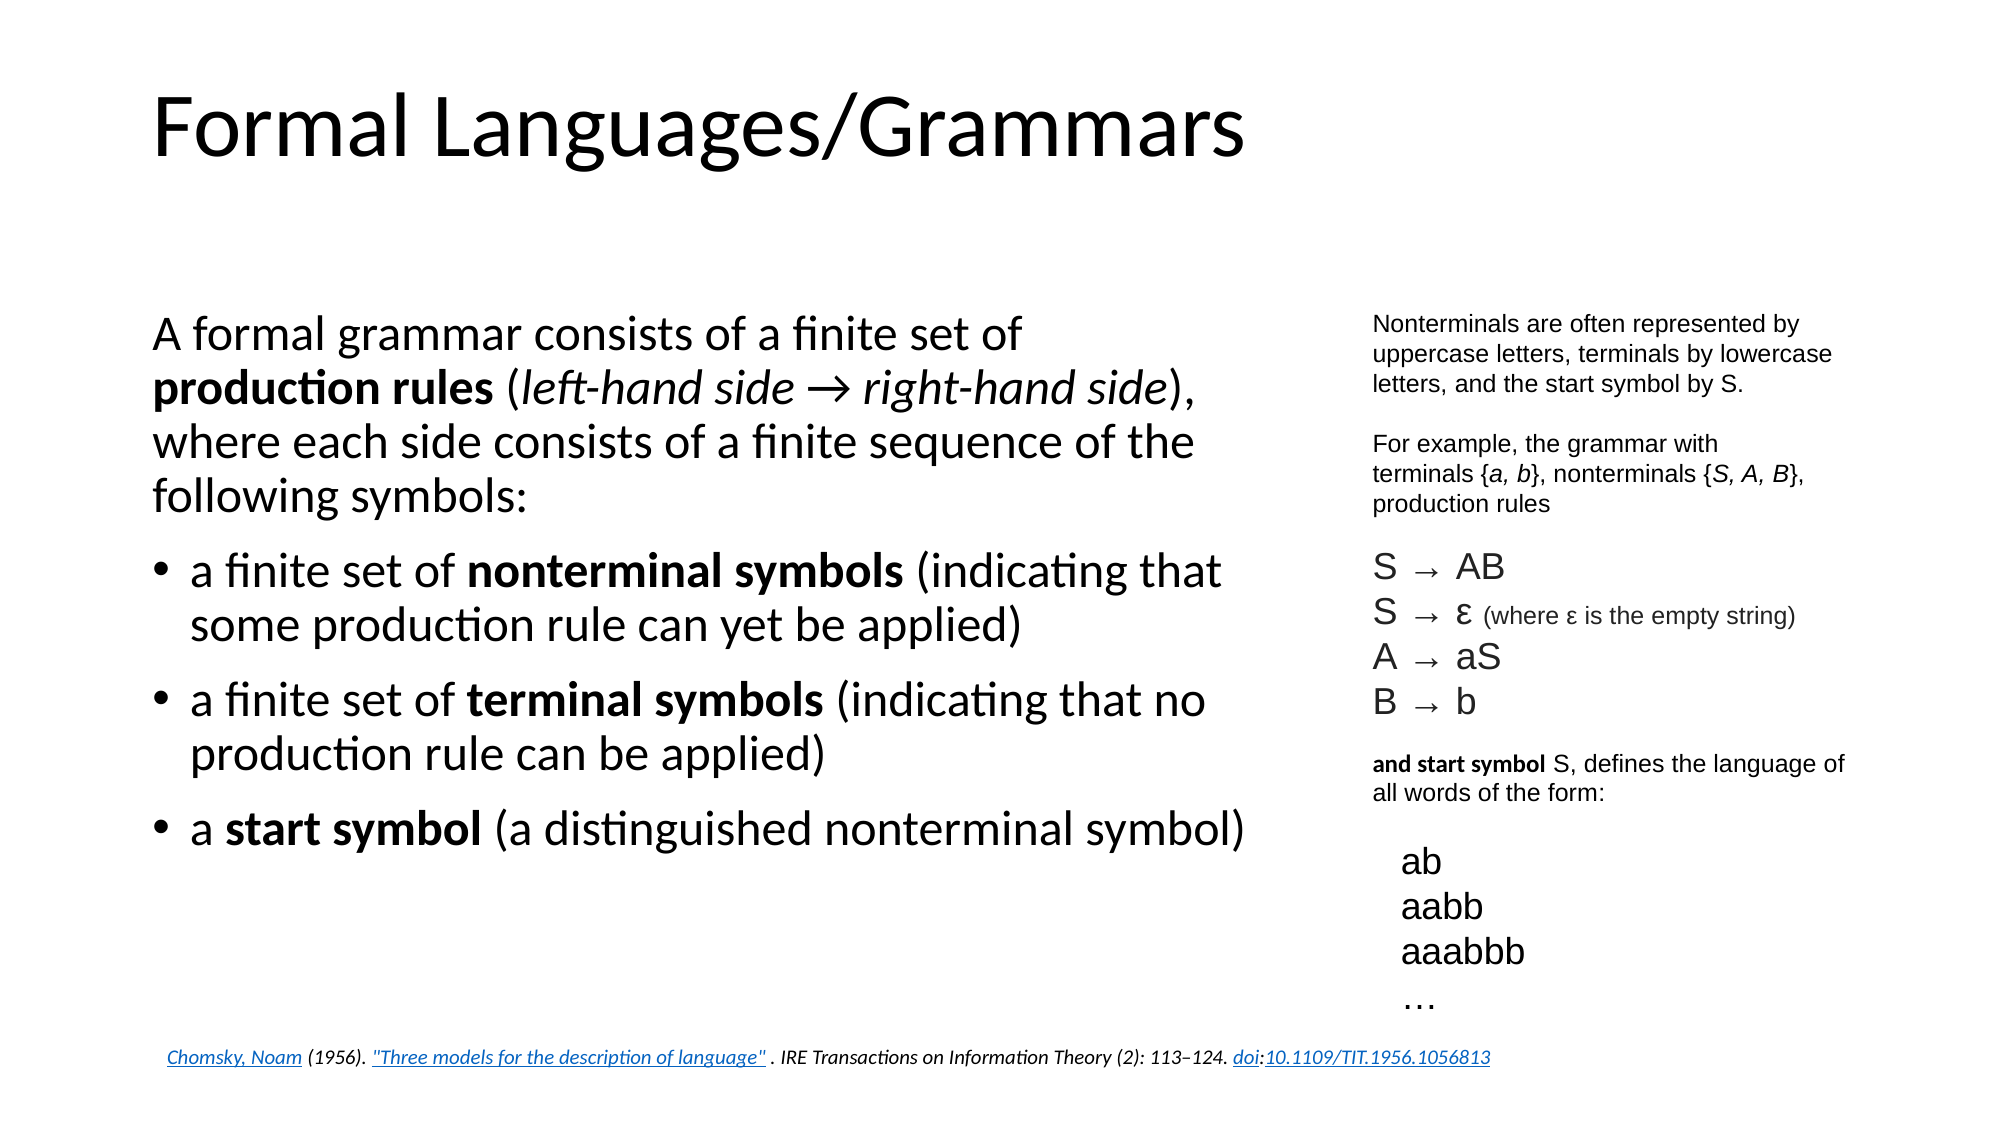

# Formal Languages/Grammars
Nonterminals are often represented by uppercase letters, terminals by lowercase letters, and the start symbol by S.

For example, the grammar with terminals {a, b}, nonterminals {S, A, B}, production rules

S → AB
S → ε (where ε is the empty string)
A → aS
B → b

and start symbol S, defines the language of all words of the form:
ab
aabb
aaabbb
…

A formal grammar consists of a finite set of
production rules (left-hand side → right-hand side),
where each side consists of a finite sequence of the following symbols:
a finite set of nonterminal symbols (indicating that some production rule can yet be applied)
a finite set of terminal symbols (indicating that no production rule can be applied)
a start symbol (a distinguished nonterminal symbol)

 Chomsky, Noam (1956). "Three models for the description of language" . IRE Transactions on Information Theory (2): 113–124. doi:10.1109/TIT.1956.1056813